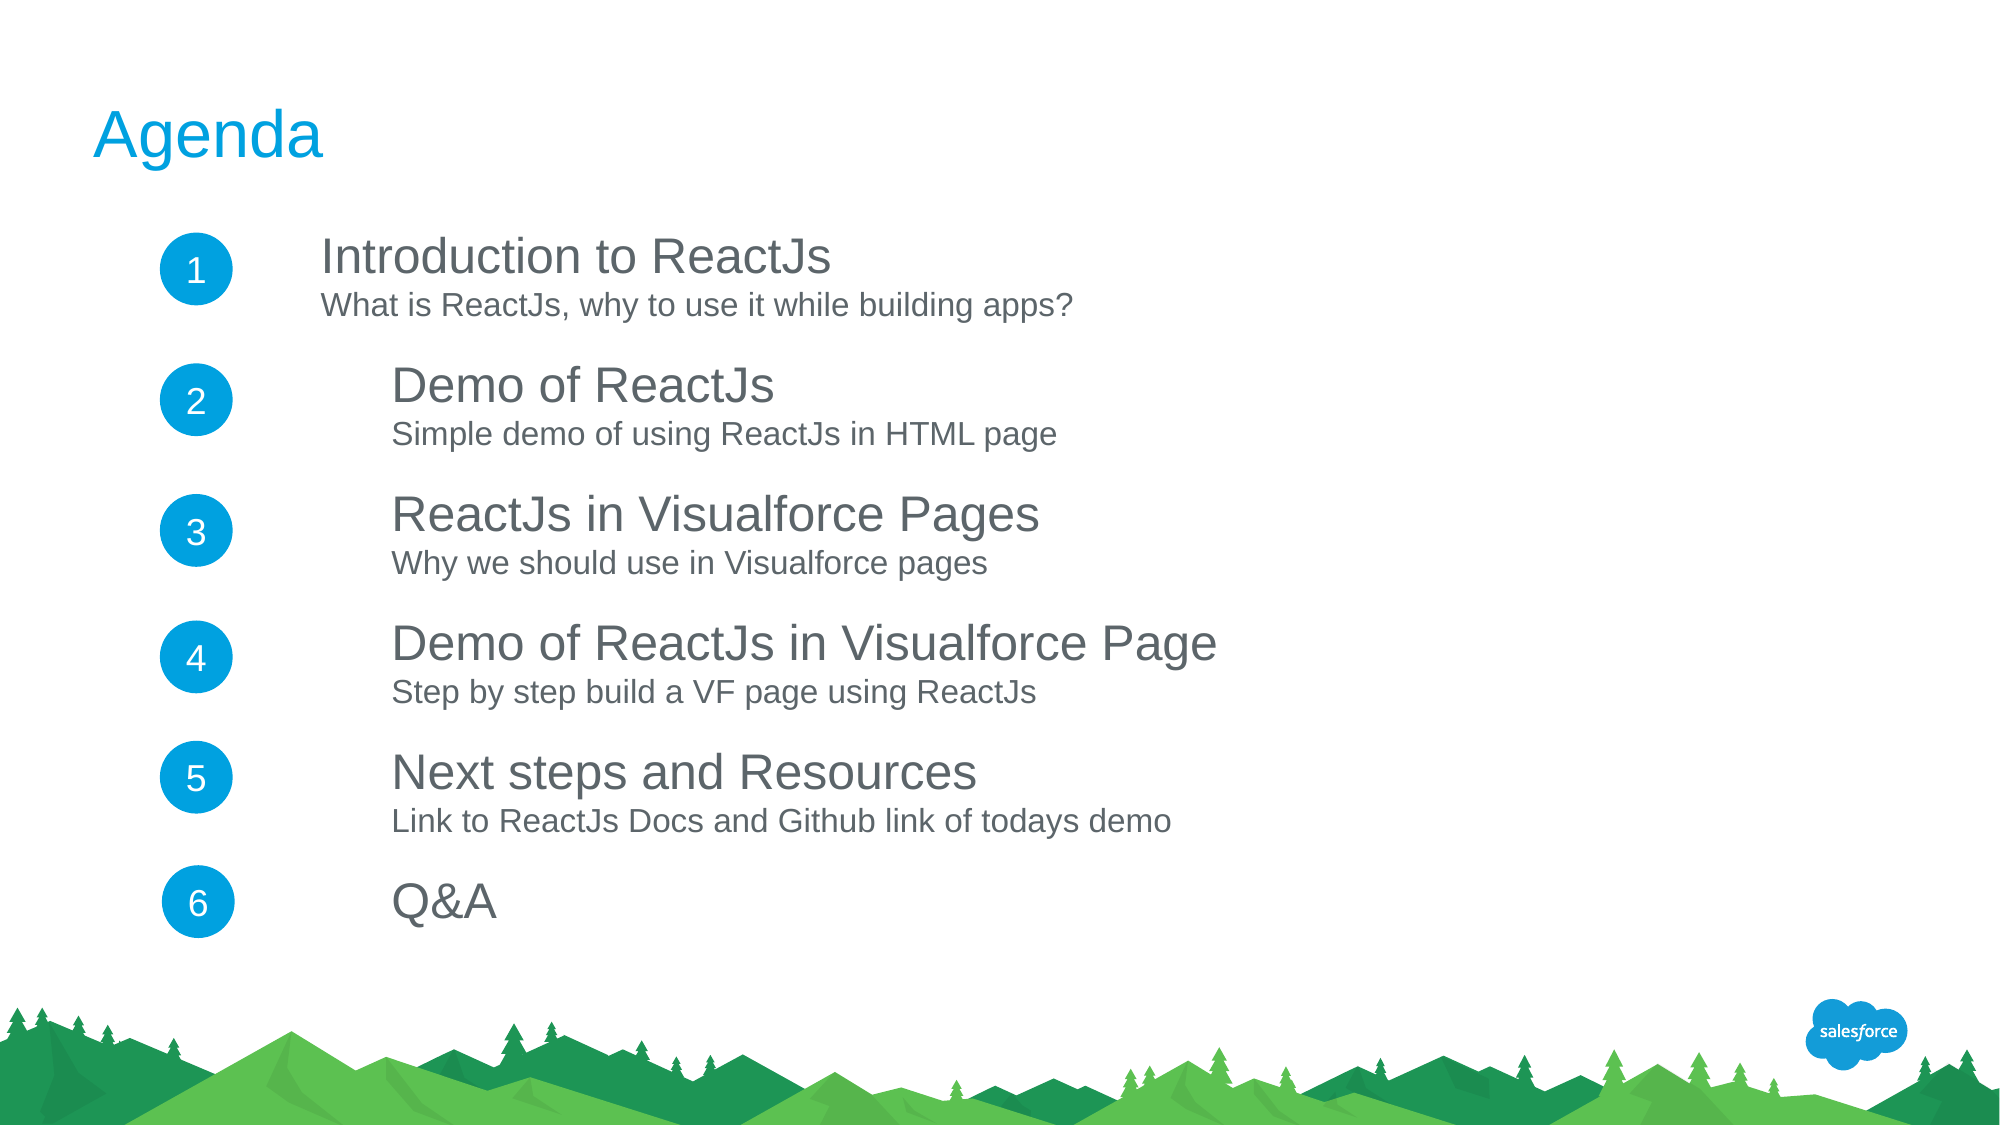

# Agenda
Introduction to ReactJs
What is ReactJs, why to use it while building apps?
Demo of ReactJs
Simple demo of using ReactJs in HTML page
ReactJs in Visualforce Pages
Why we should use in Visualforce pages
Demo of ReactJs in Visualforce Page
Step by step build a VF page using ReactJs
Next steps and Resources
Link to ReactJs Docs and Github link of todays demo
Q&A
1
2
3
4
5
6